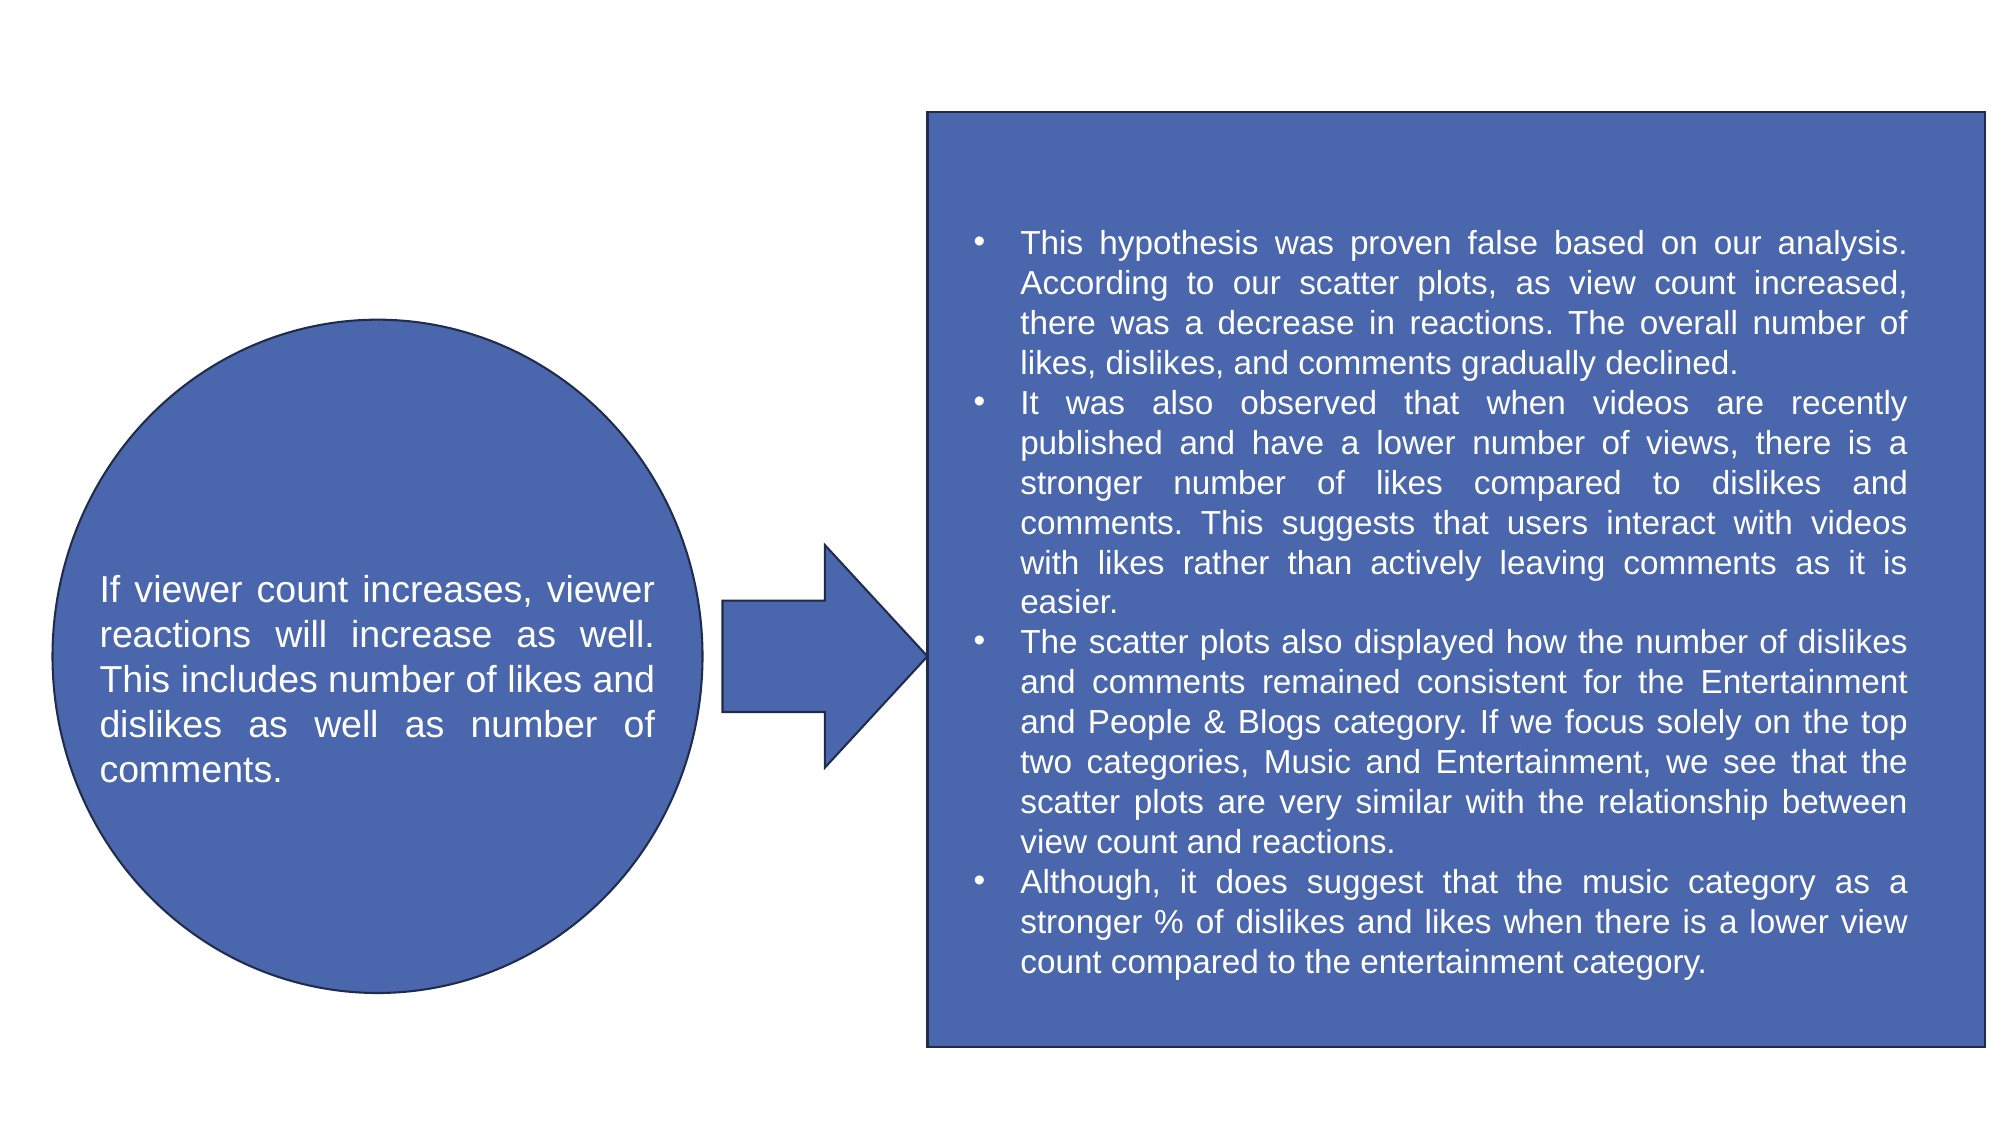

Actual Result: YouTube trends aligned with societal

This hypothesis was proven false based on our analysis. According to our scatter plots, as view count increased, there was a decrease in reactions. The overall number of likes, dislikes, and comments gradually declined.
It was also observed that when videos are recently published and have a lower number of views, there is a stronger number of likes compared to dislikes and comments. This suggests that users interact with videos with likes rather than actively leaving comments as it is easier.
The scatter plots also displayed how the number of dislikes and comments remained consistent for the Entertainment and People & Blogs category. If we focus solely on the top two categories, Music and Entertainment, we see that the scatter plots are very similar with the relationship between view count and reactions.
Although, it does suggest that the music category as a stronger % of dislikes and likes when there is a lower view count compared to the entertainment category.

If viewer count increases, viewer reactions will increase as well. This includes number of likes and dislikes as well as number of comments.